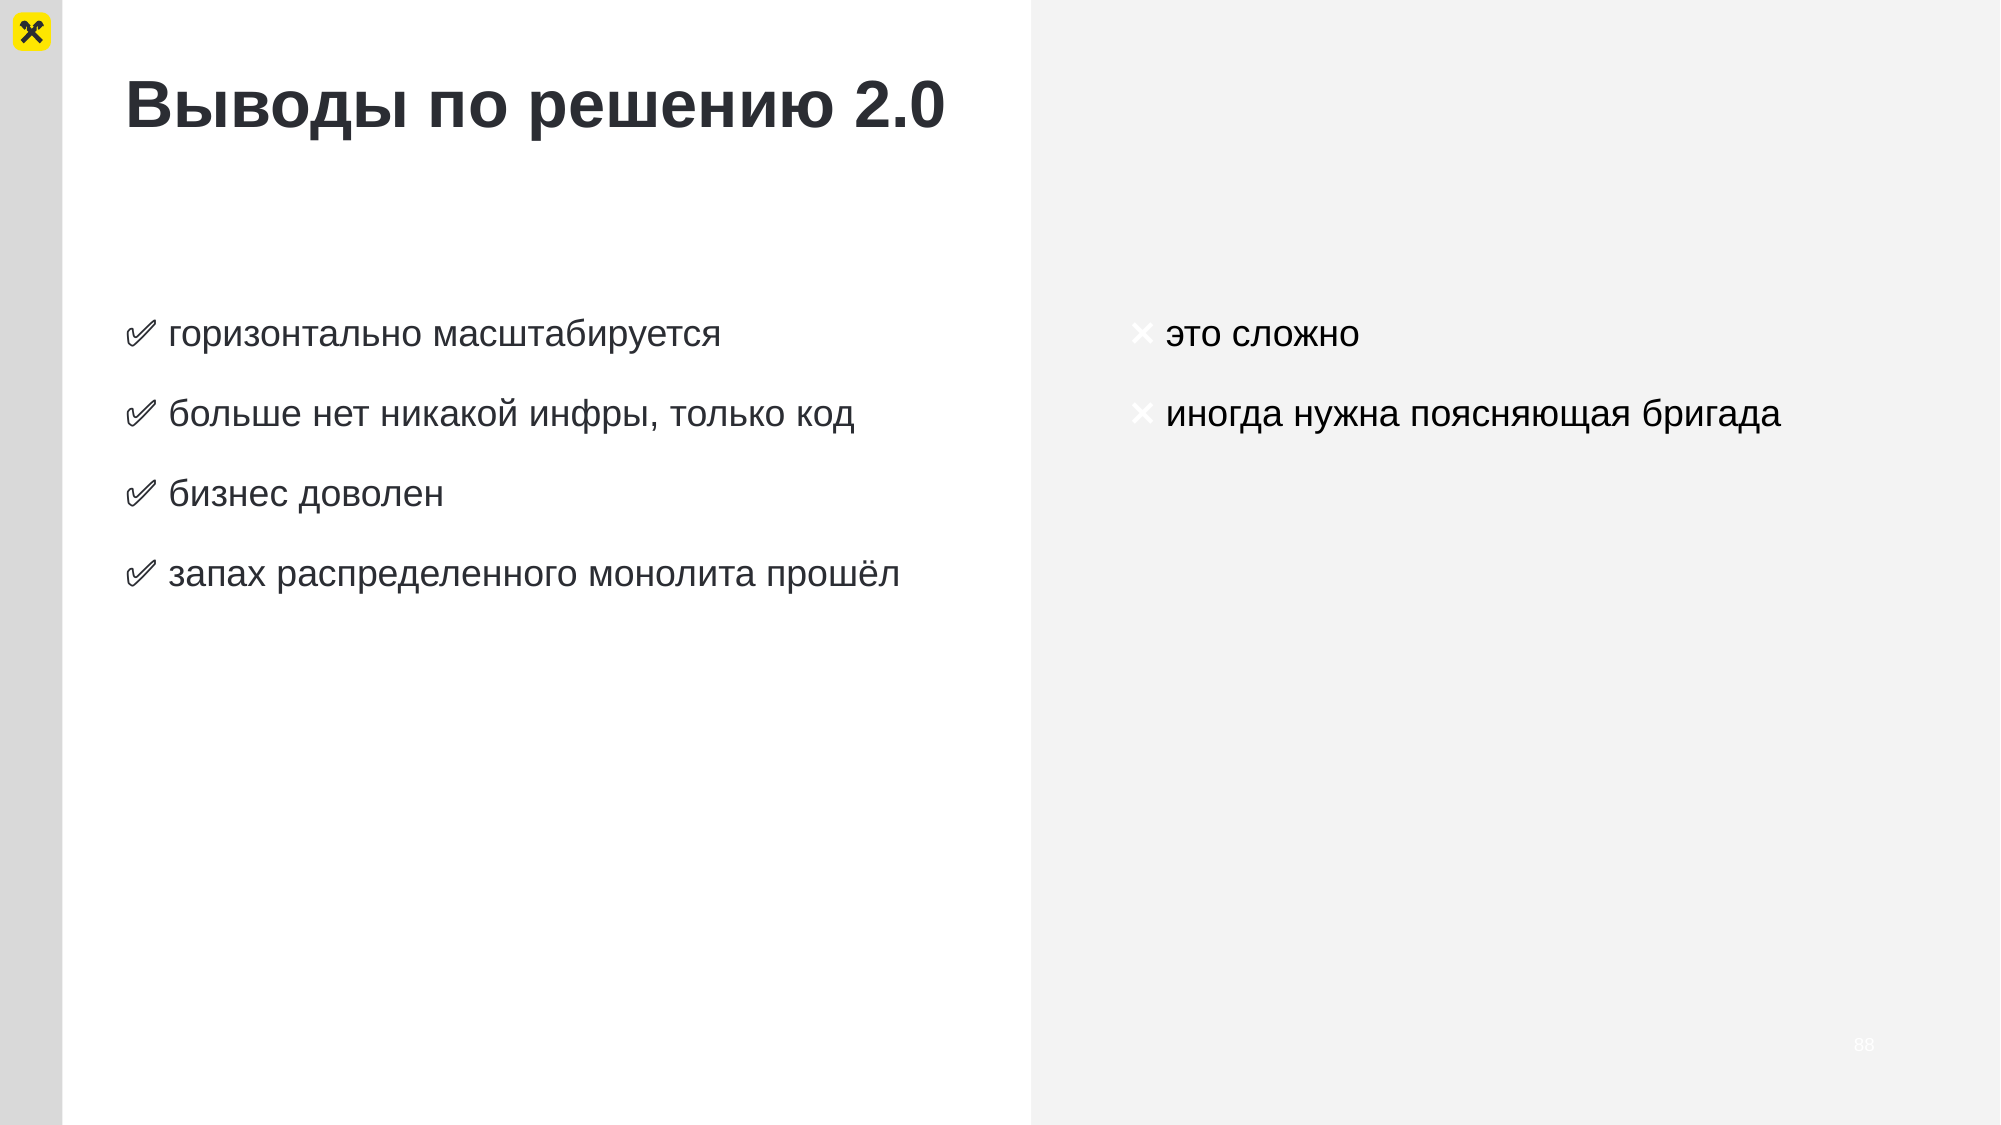

# Выводы по решению 2.0
✅ горизонтально масштабируется
✅ больше нет никакой инфры, только код
✅ бизнес доволен
✅ запах распределенного монолита прошёл
❌ это сложно
❌ иногда нужна поясняющая бригада
88